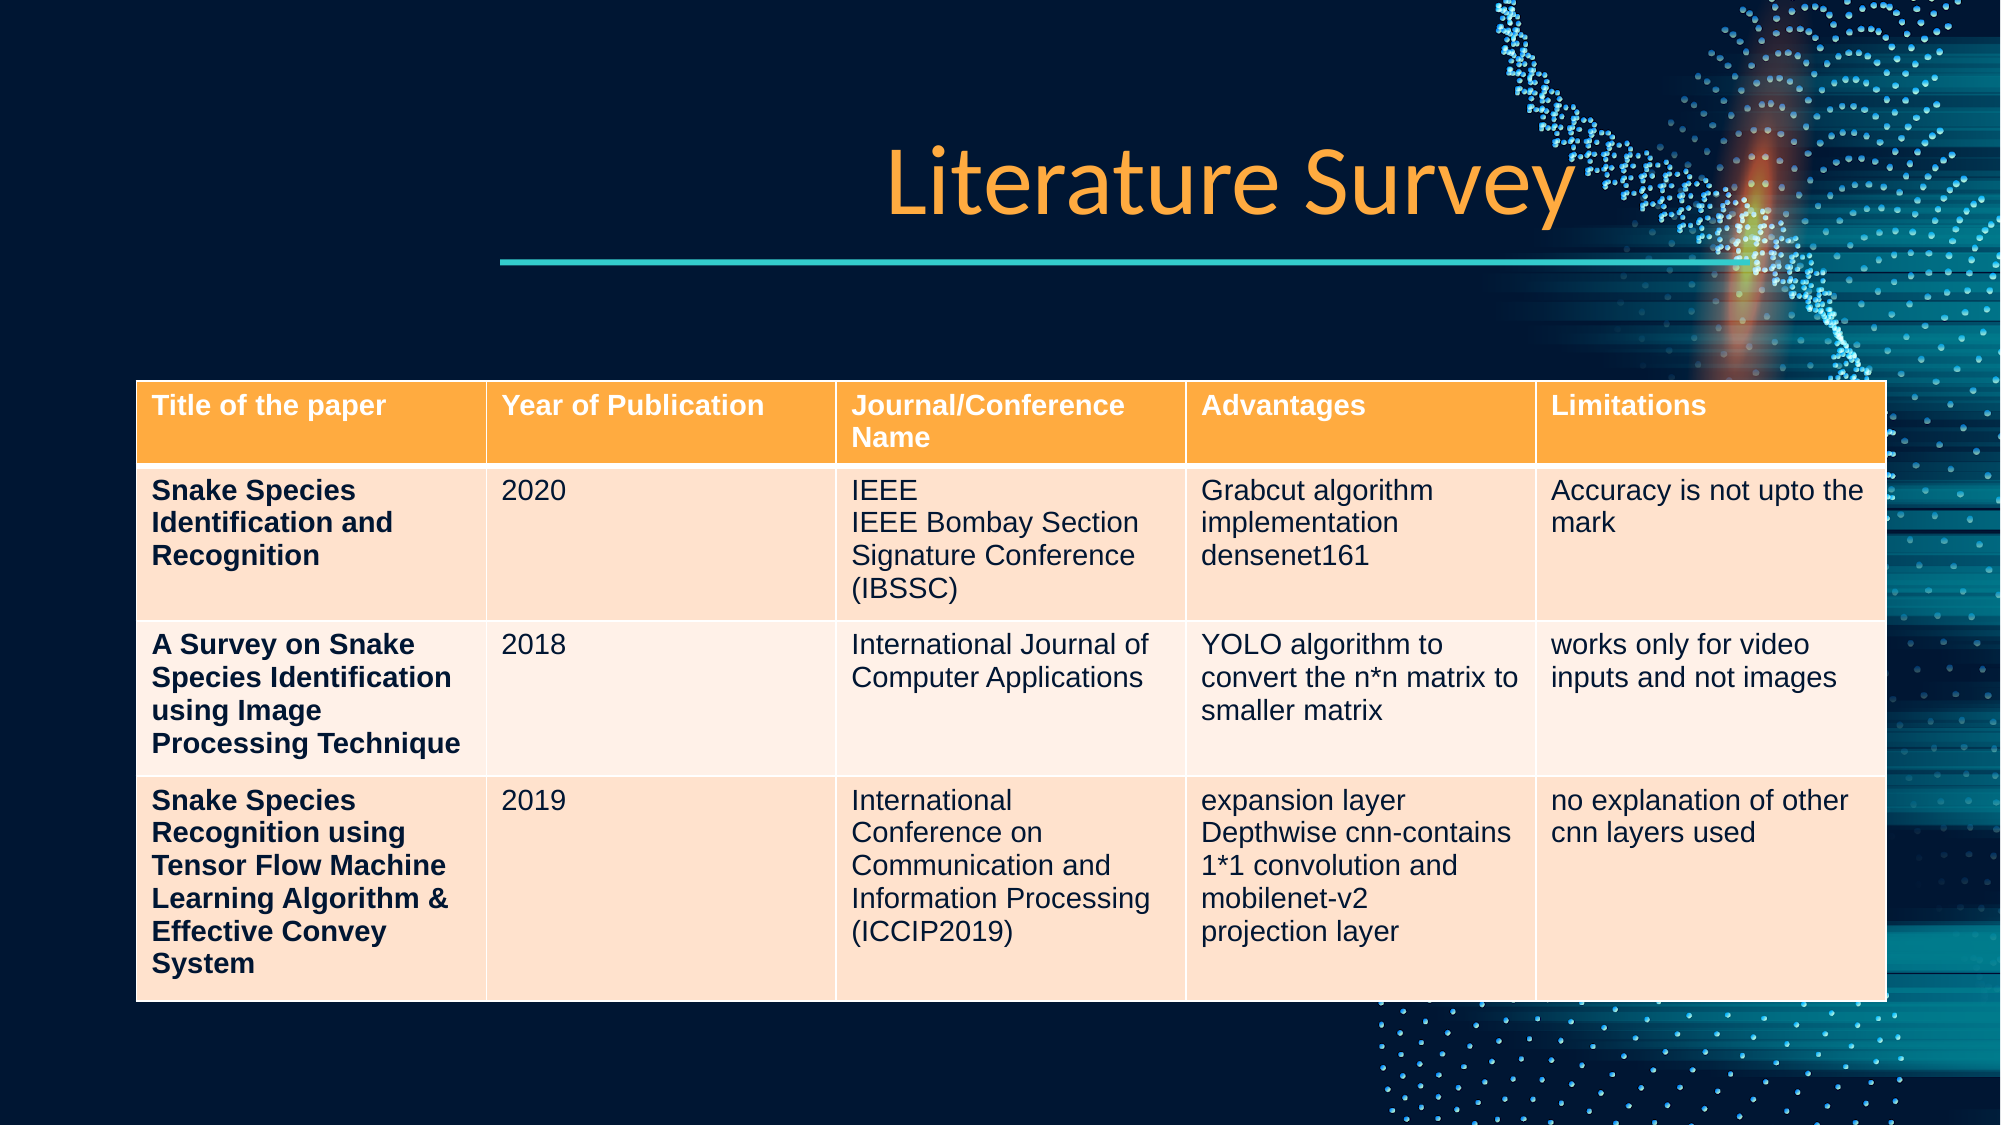

Literature Survey

| Title of the paper | Year of Publication | Journal/Conference Name | Advantages | Limitations |
| --- | --- | --- | --- | --- |
| Snake Species Identification and Recognition | 2020 | IEEE IEEE Bombay Section Signature Conference (IBSSC) | Grabcut algorithm implementation densenet161 | Accuracy is not upto the mark |
| A Survey on Snake Species Identification using Image Processing Technique | 2018 | International Journal of Computer Applications | YOLO algorithm to convert the n\*n matrix to smaller matrix | works only for video inputs and not images |
| Snake Species Recognition using Tensor Flow Machine Learning Algorithm & Effective Convey System | 2019 | International Conference on Communication and Information Processing (ICCIP2019) | expansion layer Depthwise cnn-contains 1\*1 convolution and mobilenet-v2 projection layer | no explanation of other cnn layers used |